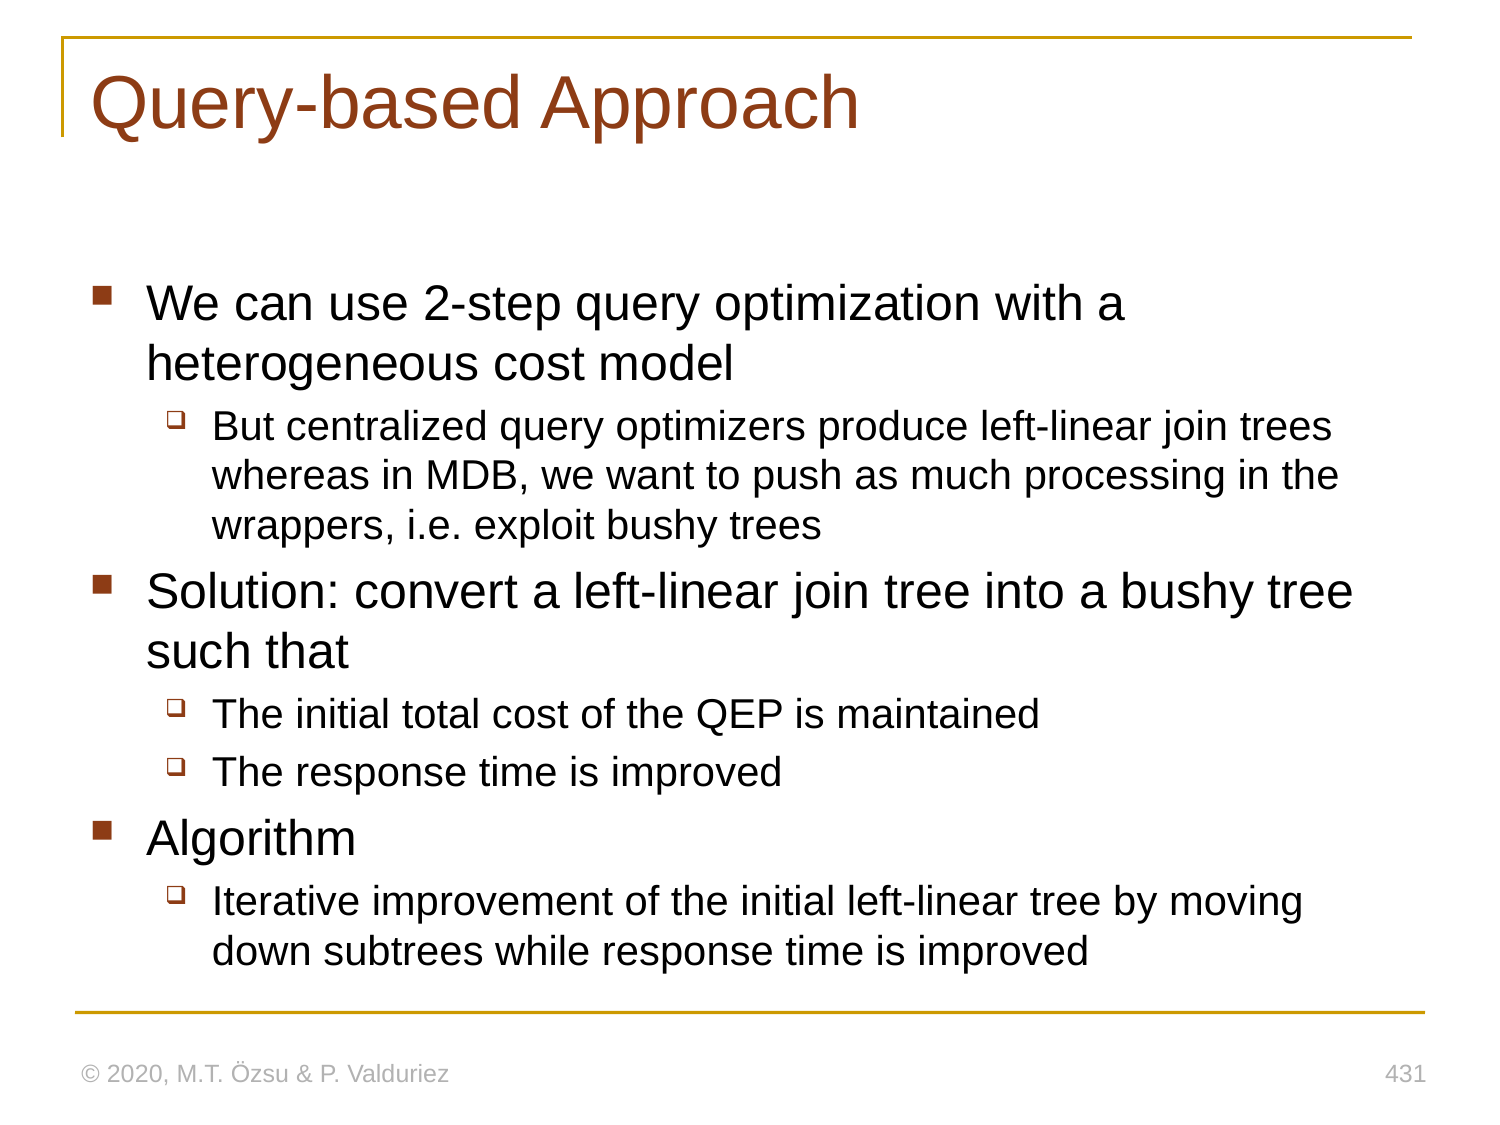

# Query-based Approach
We can use 2-step query optimization with a heterogeneous cost model
But centralized query optimizers produce left-linear join trees whereas in MDB, we want to push as much processing in the wrappers, i.e. exploit bushy trees
Solution: convert a left-linear join tree into a bushy tree such that
The initial total cost of the QEP is maintained
The response time is improved
Algorithm
Iterative improvement of the initial left-linear tree by moving down subtrees while response time is improved
© 2020, M.T. Özsu & P. Valduriez
431